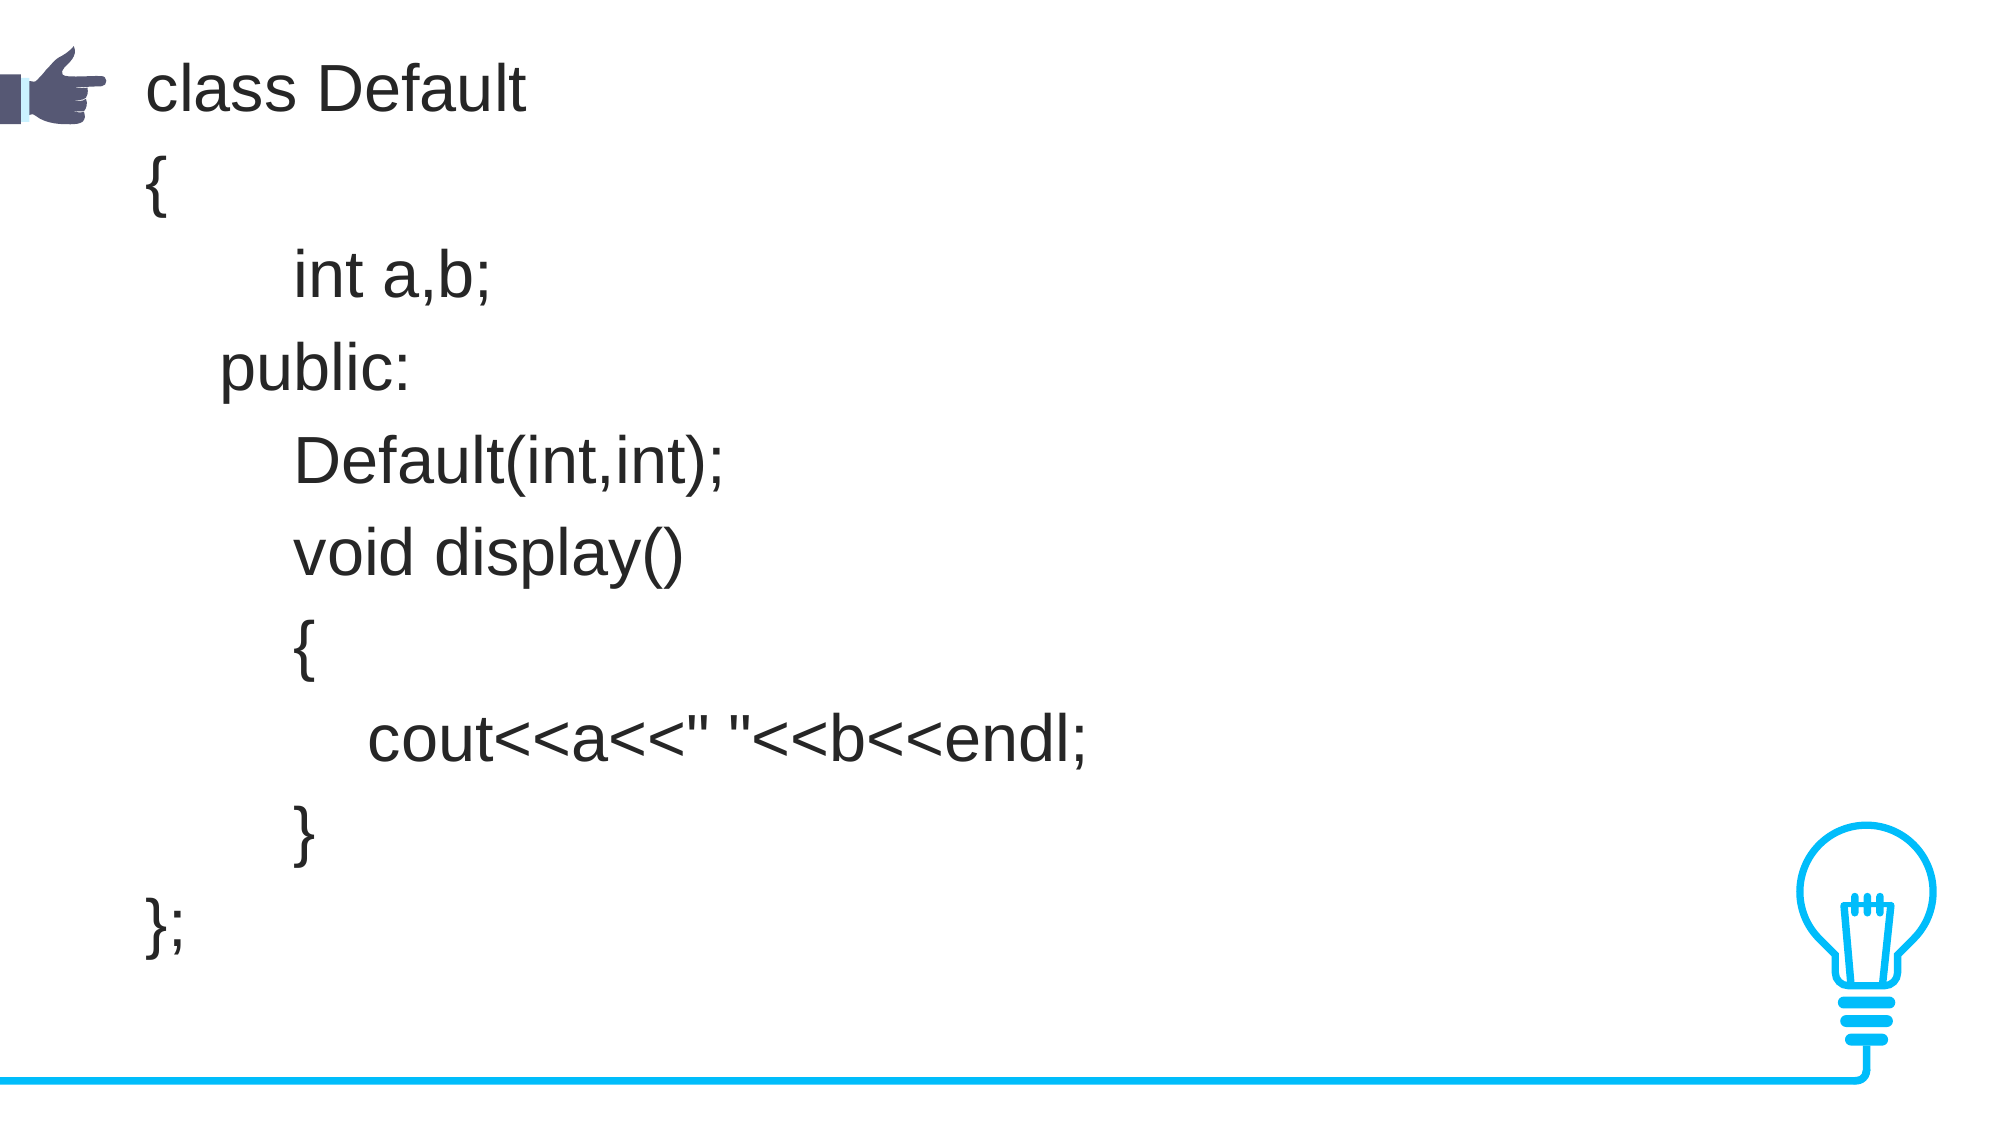

class Default
{
        int a,b;
    public:
        Default(int,int);
        void display()
        {
            cout<<a<<" "<<b<<endl;
        }
};